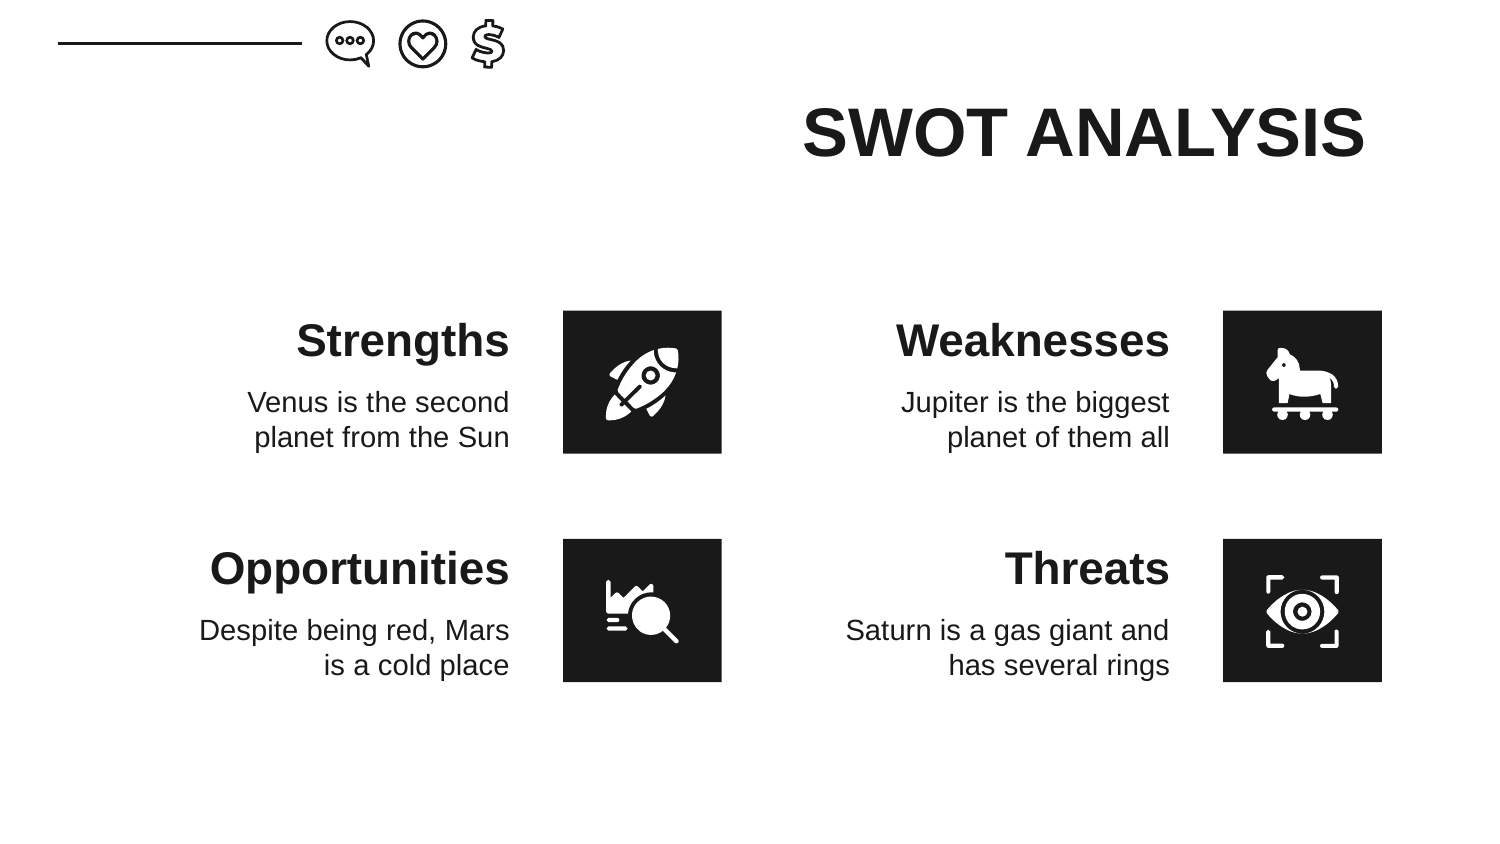

# SWOT ANALYSIS

Strengths
Weaknesses

Venus is the second planet from the Sun
Jupiter is the biggest planet of them all

Opportunities
Threats

Despite being red, Mars is a cold place
Saturn is a gas giant and has several rings